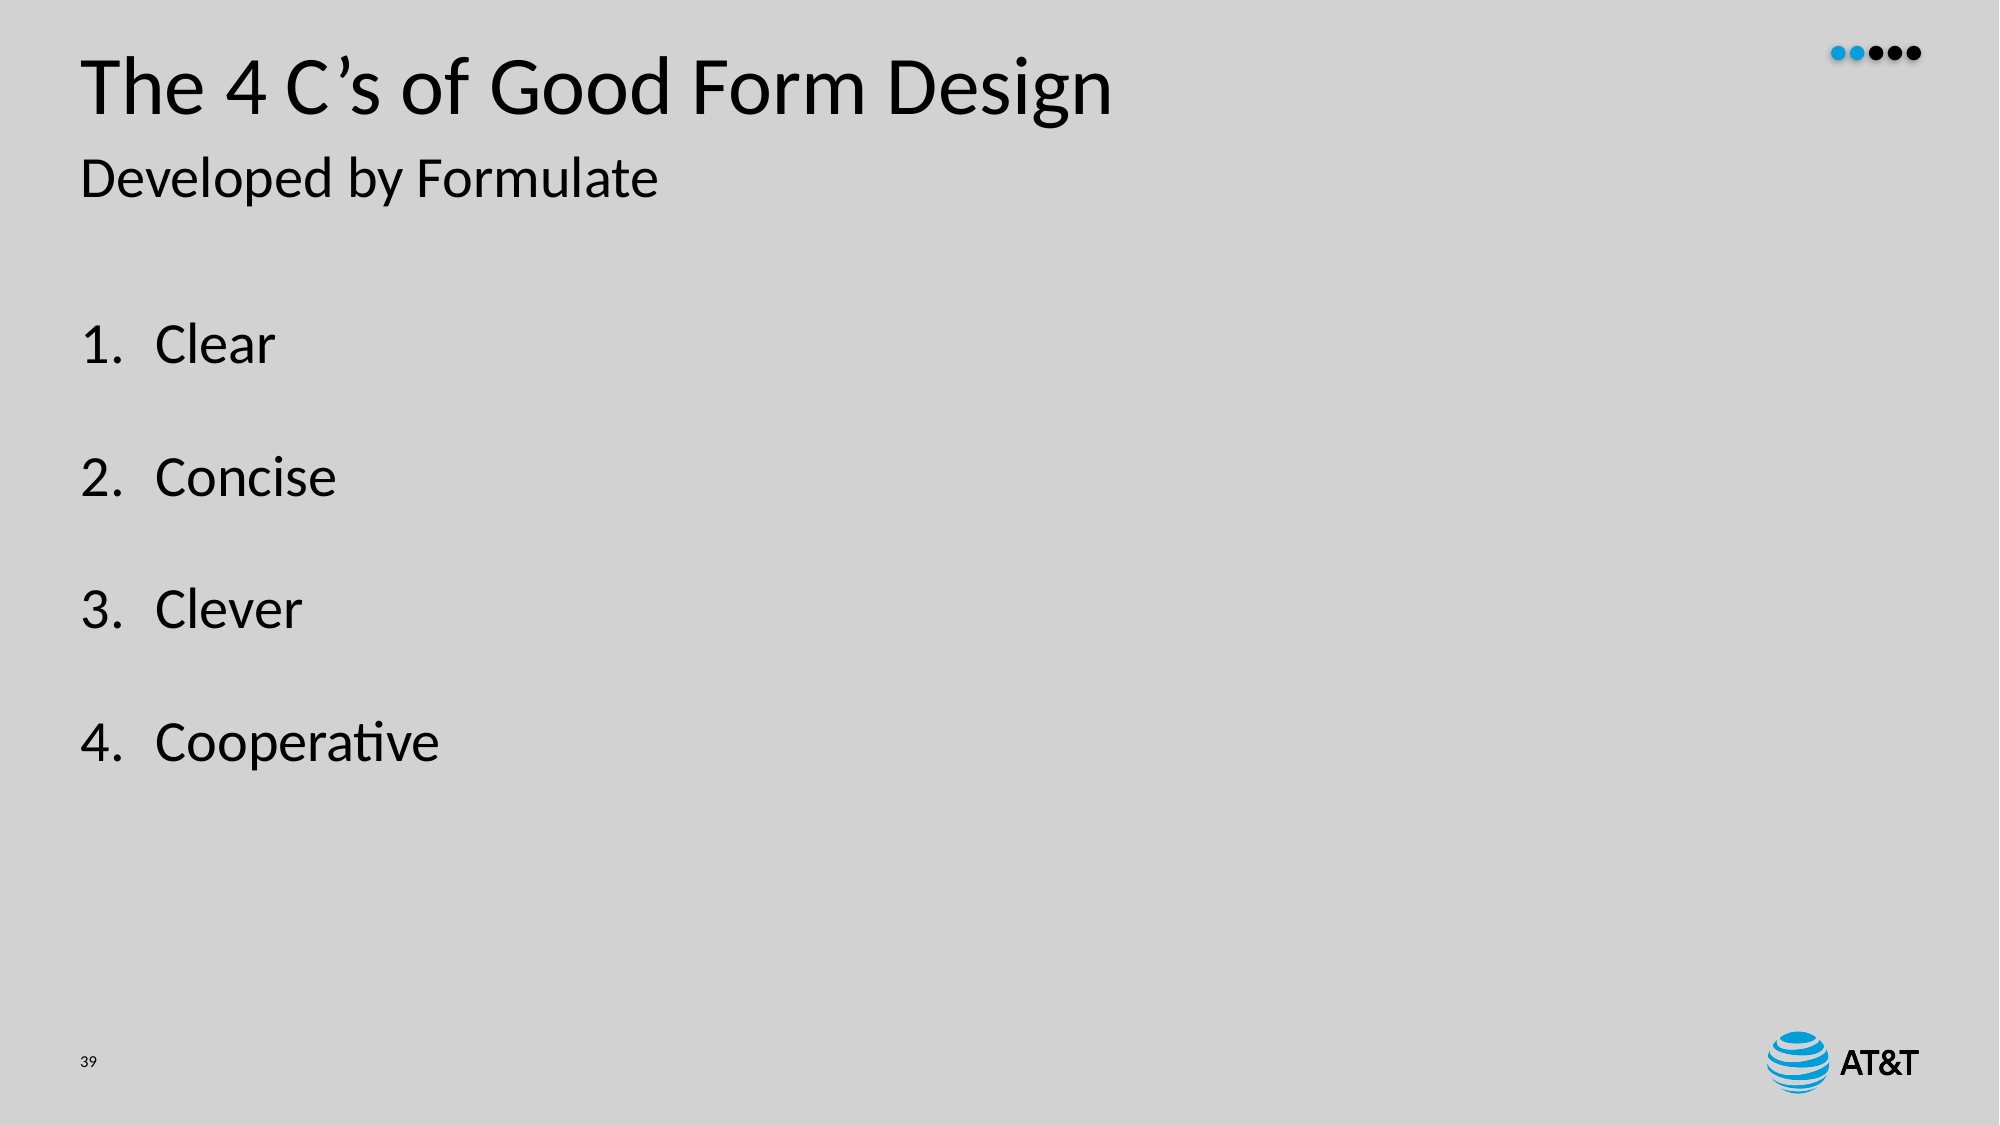

# The 4 C’s of Good Form Design Developed by Formulate

Clear
Concise
Clever
Cooperative
39